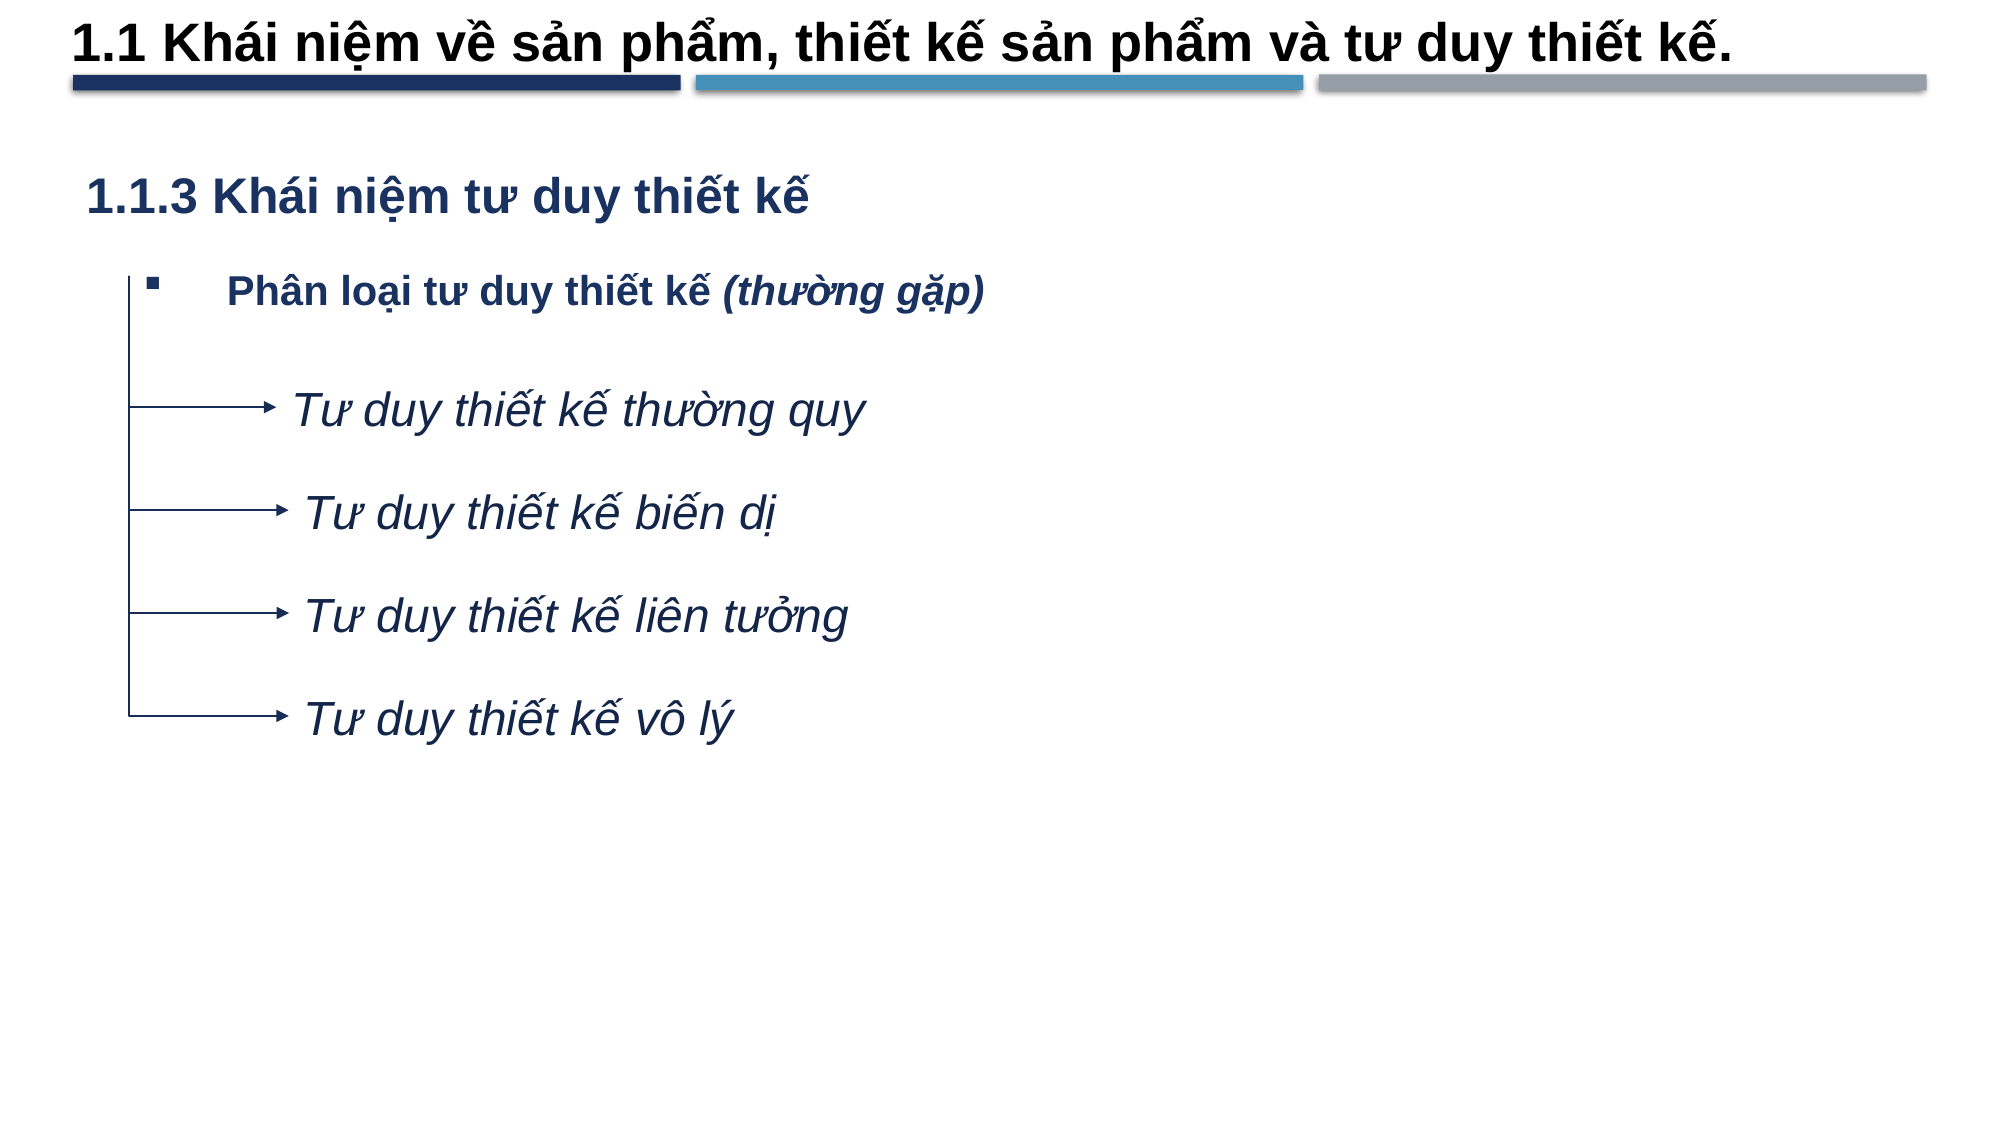

1.1 Khái niệm về sản phẩm, thiết kế sản phẩm và tư duy thiết kế.
1.1.3 Khái niệm tư duy thiết kế
Phân loại tư duy thiết kế (thường gặp)
Tư duy thiết kế thường quy
Tư duy thiết kế biến dị
Tư duy thiết kế liên tưởng
Tư duy thiết kế vô lý